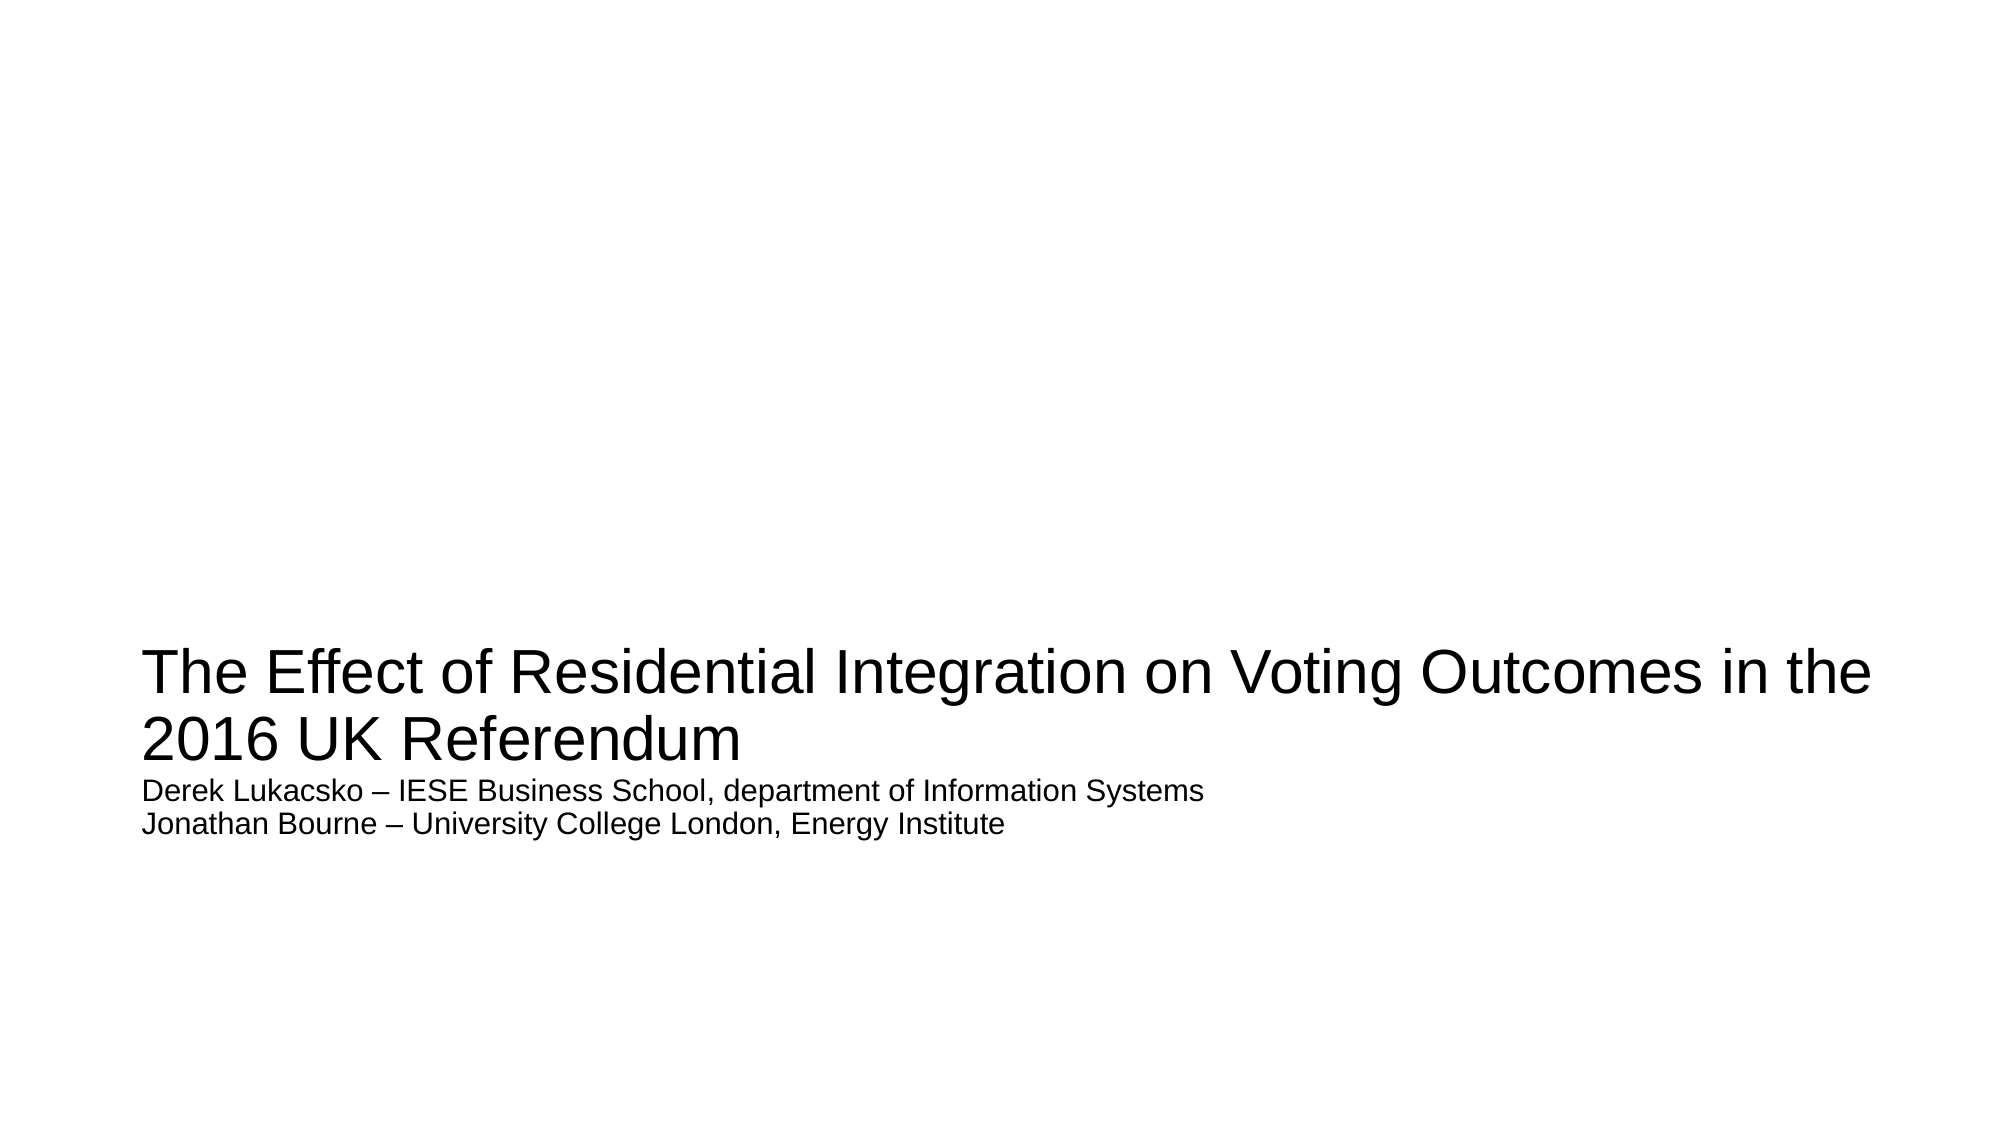

# The Effect of Residential Integration on Voting Outcomes in the 2016 UK Referendum Derek Lukacsko – IESE Business School, department of Information Systems Jonathan Bourne – University College London, Energy Institute